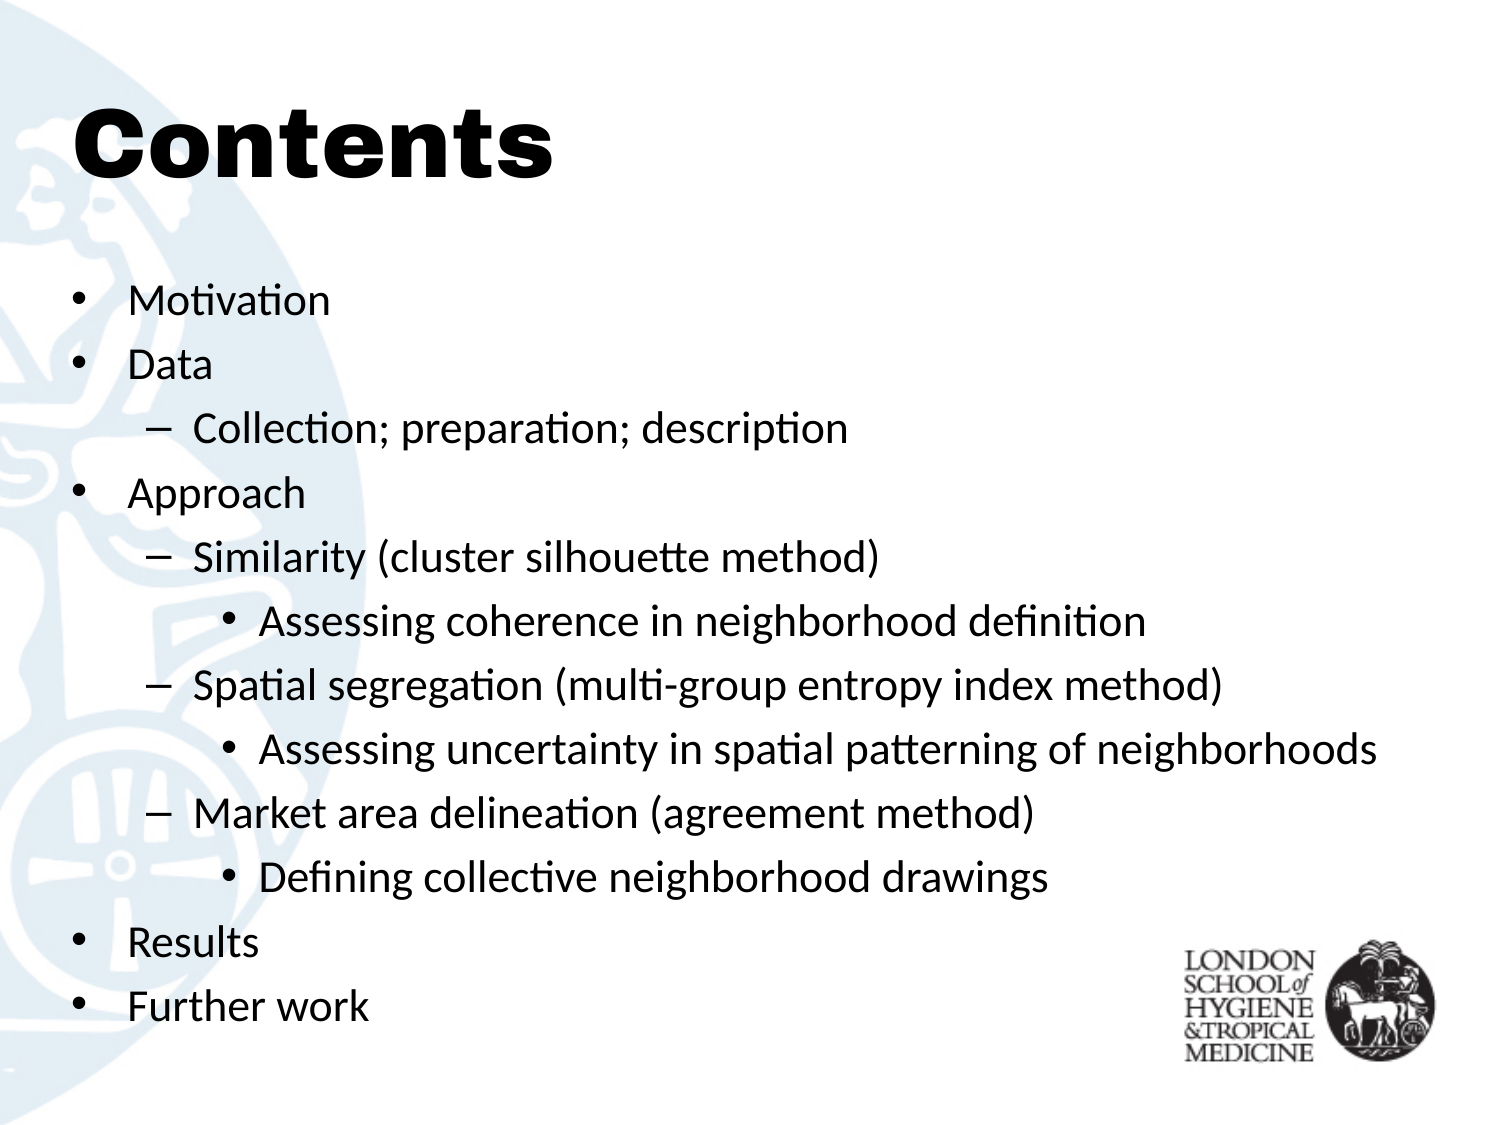

# Contents
Motivation
Data
Collection; preparation; description
Approach
Similarity (cluster silhouette method)
Assessing coherence in neighborhood definition
Spatial segregation (multi-group entropy index method)
Assessing uncertainty in spatial patterning of neighborhoods
Market area delineation (agreement method)
Defining collective neighborhood drawings
Results
Further work